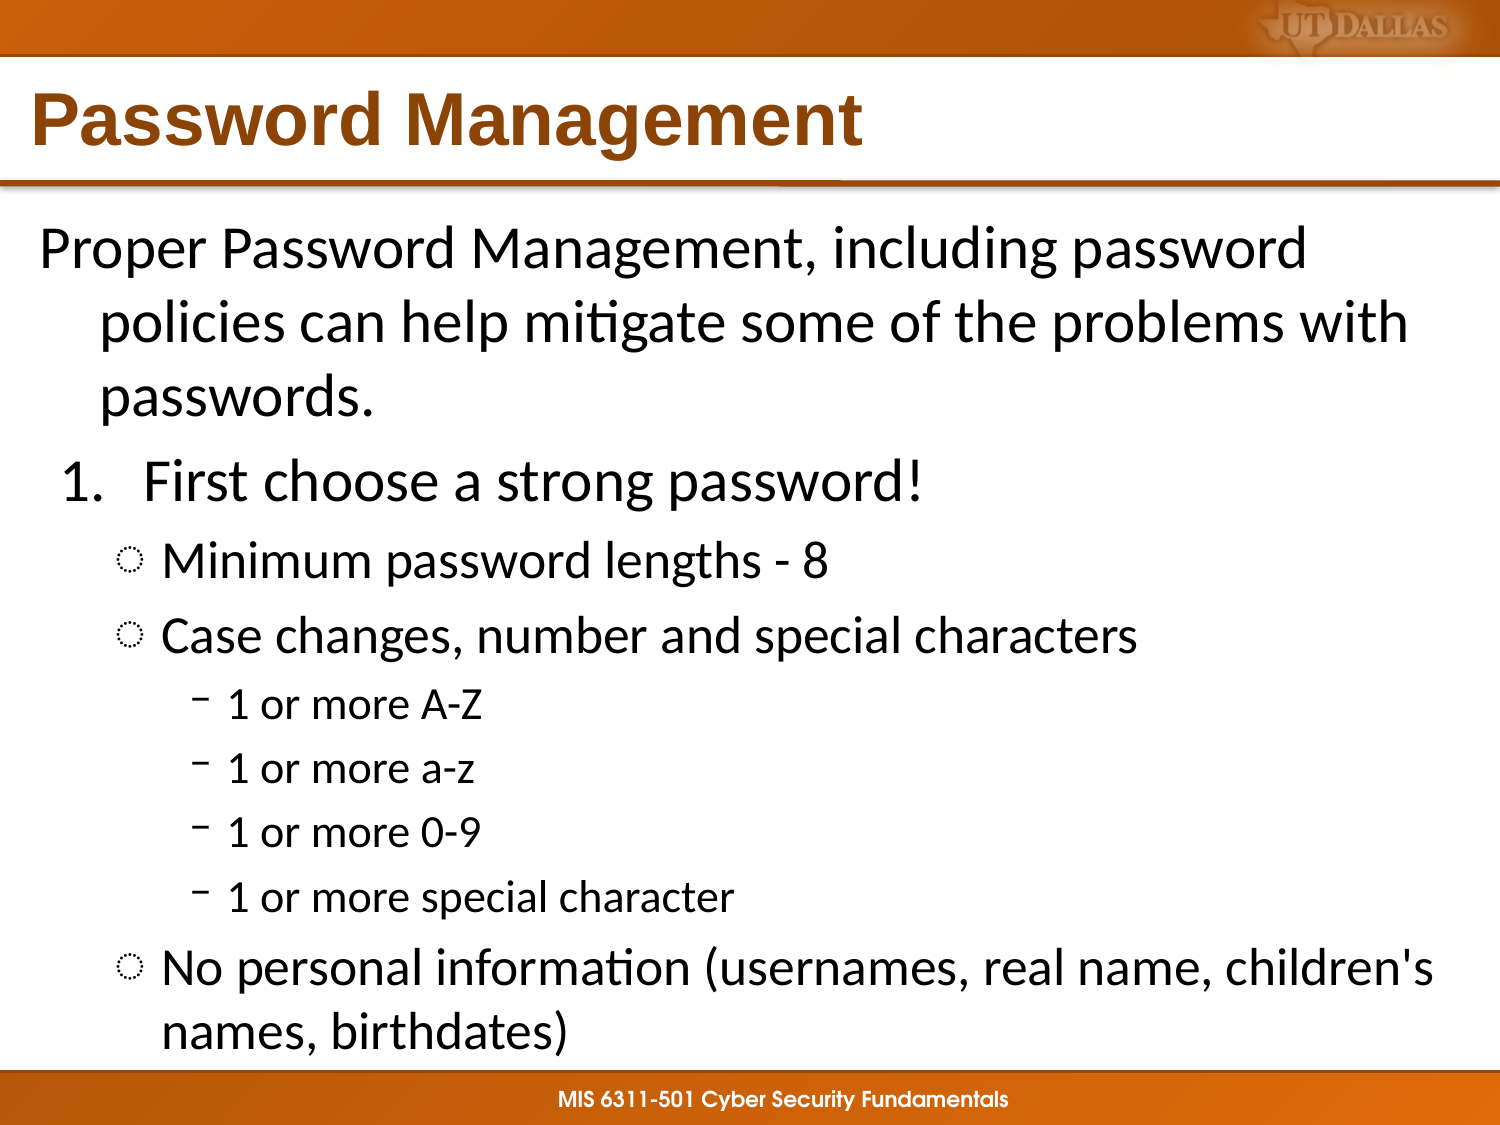

# Password Management
Proper Password Management, including password policies can help mitigate some of the problems with passwords.
First choose a strong password!
Minimum password lengths - 8
Case changes, number and special characters
1 or more A-Z
1 or more a-z
1 or more 0-9
1 or more special character
No personal information (usernames, real name, children's names, birthdates)